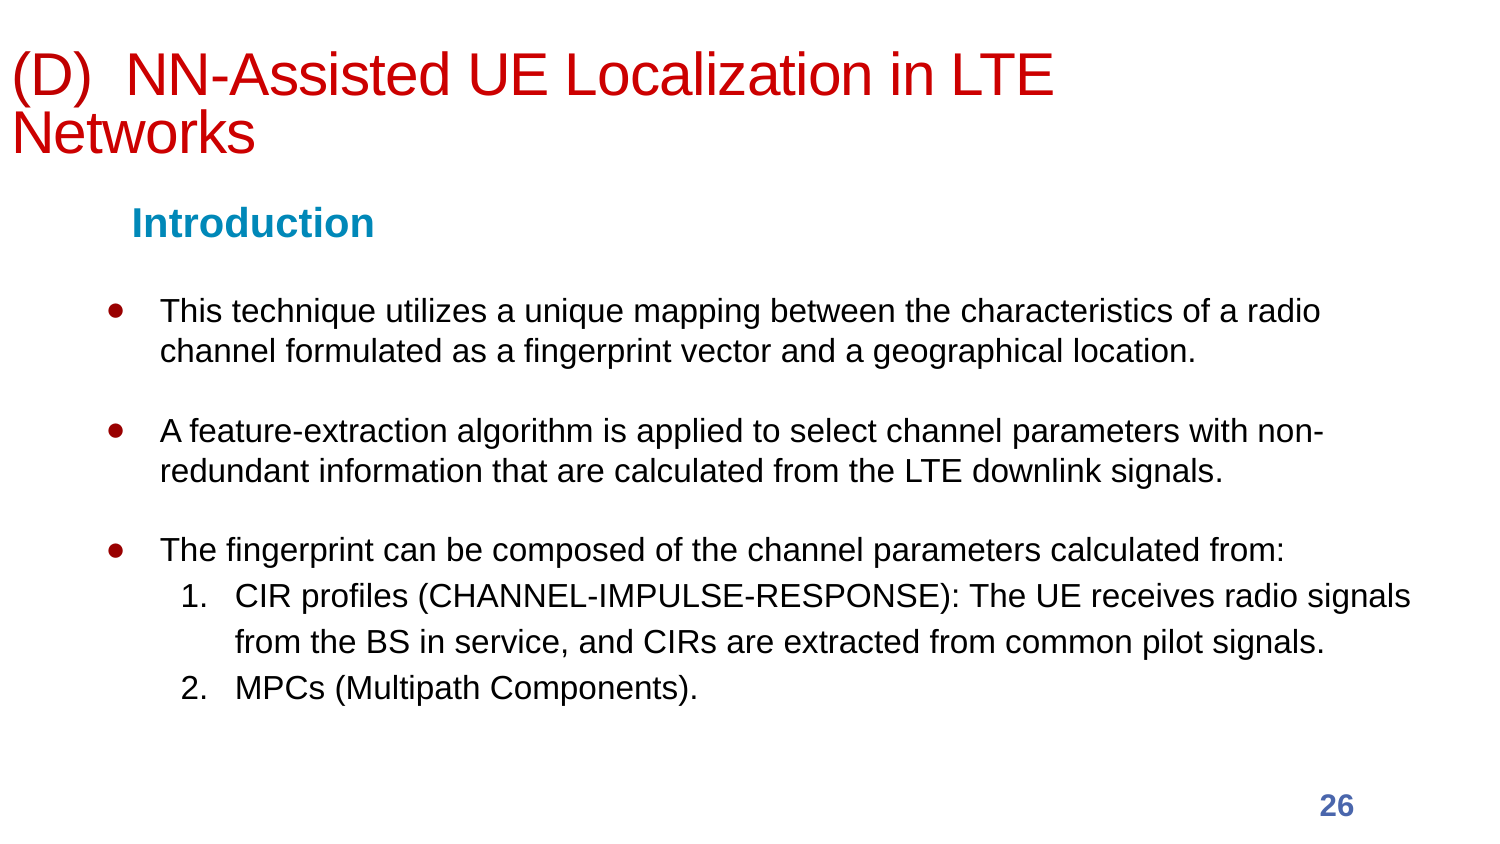

(D)  NN-Assisted UE Localization in LTE Networks
Introduction
This technique utilizes a unique mapping between the characteristics of a radio channel formulated as a fingerprint vector and a geographical location.

A feature-extraction algorithm is applied to select channel parameters with non-redundant information that are calculated from the LTE downlink signals.

The fingerprint can be composed of the channel parameters calculated from:
CIR profiles (CHANNEL-IMPULSE-RESPONSE): The UE receives radio signals from the BS in service, and CIRs are extracted from common pilot signals.
MPCs (Multipath Components).
26